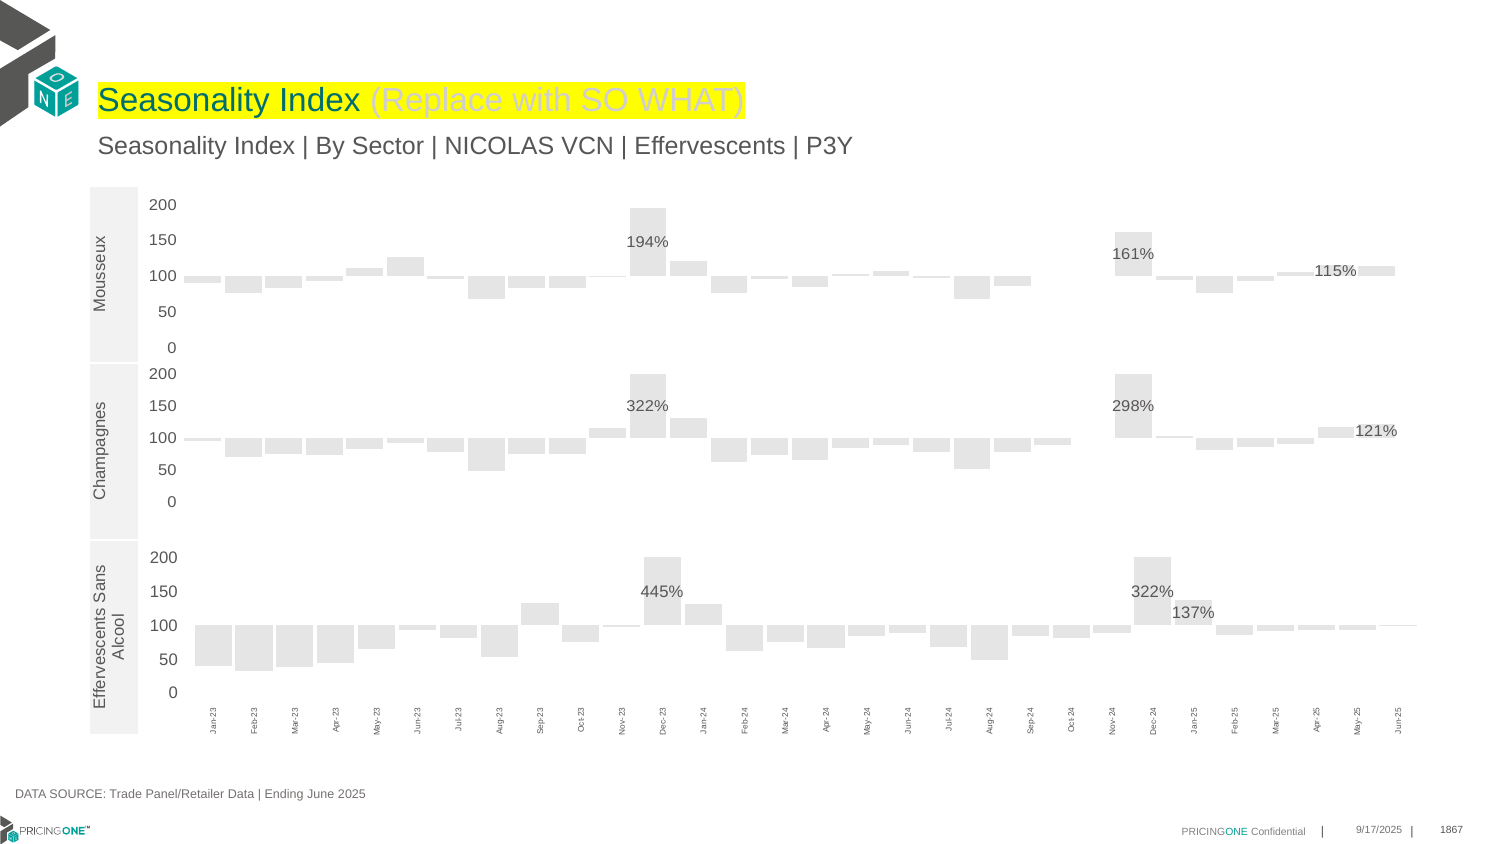

# Seasonality Index (Replace with SO WHAT)
Seasonality Index | By Sector | NICOLAS VCN | Effervescents | P3Y
| Mousseux |
| --- |
| Champagnes |
| Effervescents Sans Alcool |

### Chart

| Category | Sales index |
|---|---|
| Jan-23 | 89.0 |
| Feb-23 | 76.0 |
| Mar-23 | 82.0 |
| Apr-23 | 93.0 |
| May-23 | 110.0 |
| Jun-23 | 126.0 |
| Jul-23 | 95.0 |
| Aug-23 | 67.0 |
| Sep-23 | 83.0 |
| Oct-23 | 82.0 |
| Nov-23 | 98.0 |
| Dec-23 | 194.0 |
| Jan-24 | 120.0 |
| Feb-24 | 75.0 |
| Mar-24 | 95.0 |
| Apr-24 | 84.0 |
| May-24 | 102.0 |
| Jun-24 | 107.0 |
| Jul-24 | 96.0 |
| Aug-24 | 67.0 |
| Sep-24 | 86.0 |
| Oct-24 | 100.0 |
| Nov-24 | 100.0 |
| Dec-24 | 161.0 |
| Jan-25 | 94.0 |
| Feb-25 | 76.0 |
| Mar-25 | 92.0 |
| Apr-25 | 105.0 |
| May-25 | 115.0 |
| Jun-25 | 114.0 |

### Chart

| Category | Sales index |
|---|---|
| Jan-23 | 95.0 |
| Feb-23 | 69.0 |
| Mar-23 | 74.0 |
| Apr-23 | 72.0 |
| May-23 | 82.0 |
| Jun-23 | 91.0 |
| Jul-23 | 78.0 |
| Aug-23 | 48.0 |
| Sep-23 | 74.0 |
| Oct-23 | 74.0 |
| Nov-23 | 115.0 |
| Dec-23 | 322.0 |
| Jan-24 | 131.0 |
| Feb-24 | 62.0 |
| Mar-24 | 73.0 |
| Apr-24 | 65.0 |
| May-24 | 83.0 |
| Jun-24 | 88.0 |
| Jul-24 | 77.0 |
| Aug-24 | 51.0 |
| Sep-24 | 77.0 |
| Oct-24 | 88.0 |
| Nov-24 | 100.0 |
| Dec-24 | 298.0 |
| Jan-25 | 103.0 |
| Feb-25 | 81.0 |
| Mar-25 | 86.0 |
| Apr-25 | 90.0 |
| May-25 | 116.0 |
| Jun-25 | 121.0 |

### Chart

| Category | Sales index |
|---|---|
| Jan-23 | 39.0 |
| Feb-23 | 32.0 |
| Mar-23 | 38.0 |
| Apr-23 | 44.0 |
| May-23 | 65.0 |
| Jun-23 | 92.0 |
| Jul-23 | 81.0 |
| Aug-23 | 53.0 |
| Sep-23 | 132.0 |
| Oct-23 | 75.0 |
| Nov-23 | 97.0 |
| Dec-23 | 445.0 |
| Jan-24 | 131.0 |
| Feb-24 | 61.0 |
| Mar-24 | 75.0 |
| Apr-24 | 66.0 |
| May-24 | 83.0 |
| Jun-24 | 88.0 |
| Jul-24 | 68.0 |
| Aug-24 | 48.0 |
| Sep-24 | 84.0 |
| Oct-24 | 81.0 |
| Nov-24 | 88.0 |
| Dec-24 | 322.0 |
| Jan-25 | 137.0 |
| Feb-25 | 85.0 |
| Mar-25 | 91.0 |
| Apr-25 | 93.0 |
| May-25 | 93.0 |
| Jun-25 | 98.0 |
DATA SOURCE: Trade Panel/Retailer Data | Ending June 2025

9/17/2025
1867